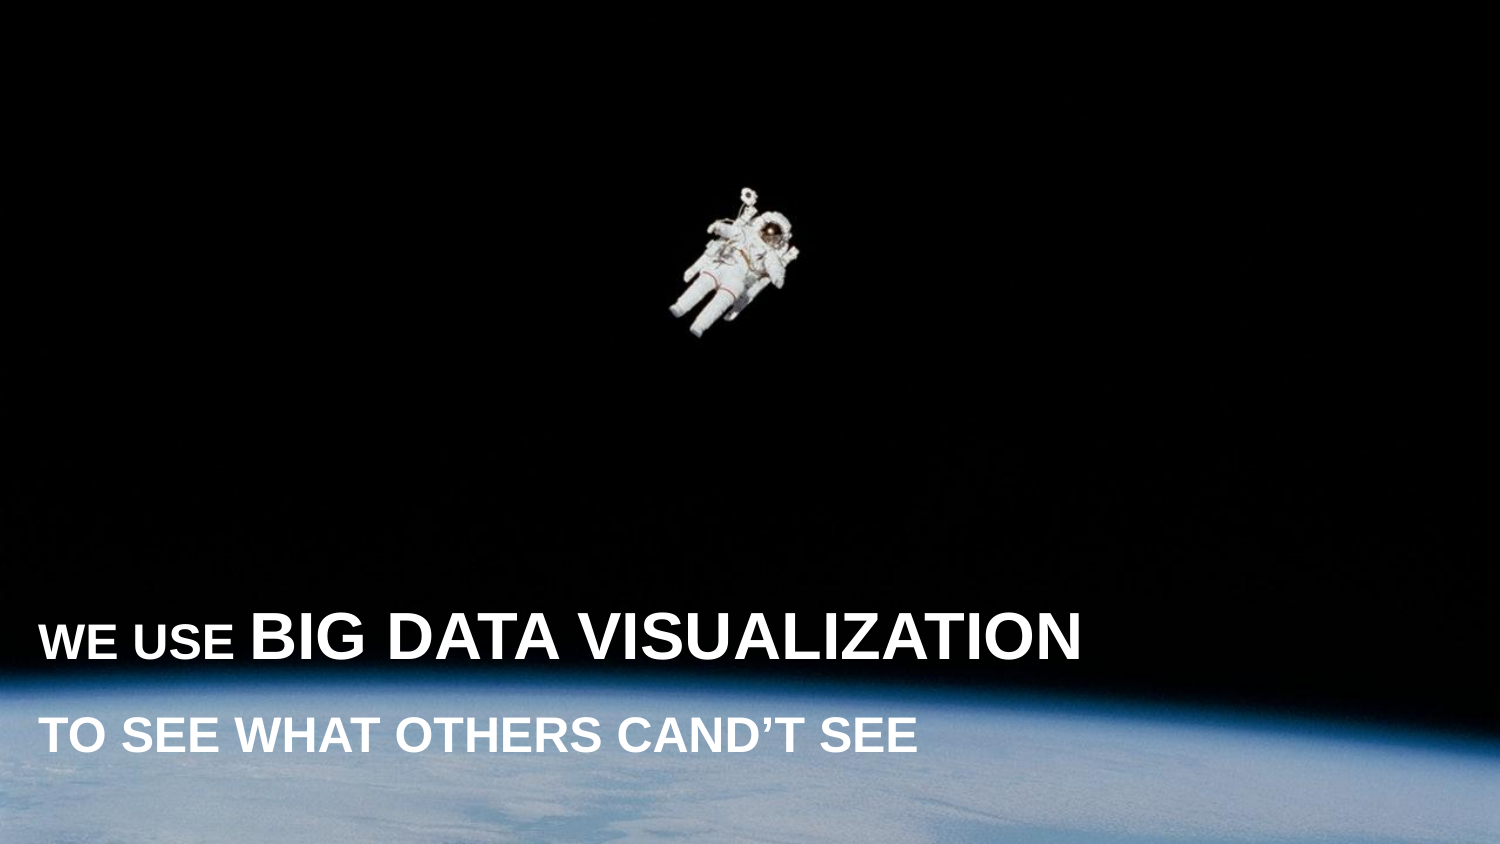

# WE USE BIG DATA VISUALIZATION TO SEE WHAT OTHERS CAND’T SEE